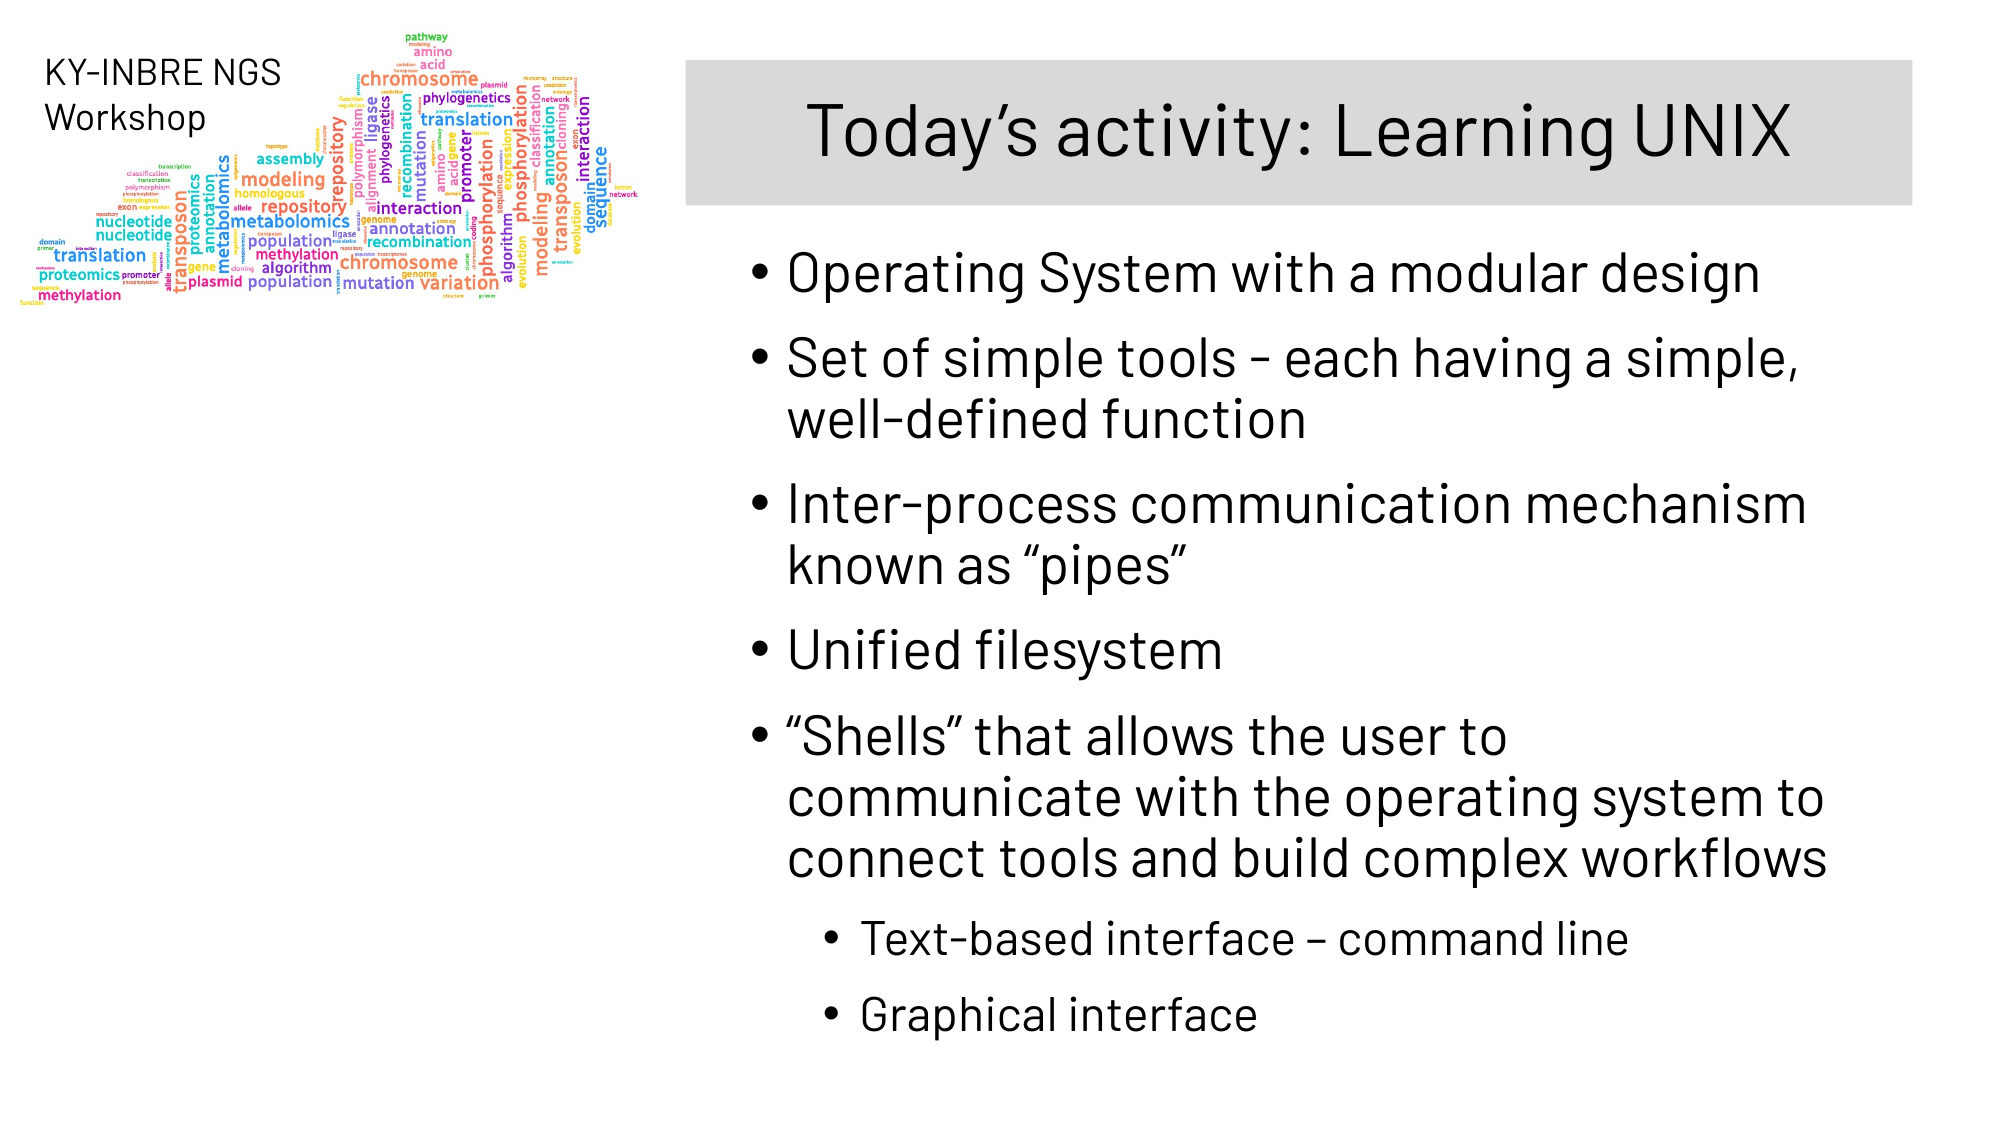

# Today’s activity: Learning UNIX
Operating System with a modular design
Set of simple tools - each having a simple, well-defined function
Inter-process communication mechanism known as “pipes”
Unified filesystem
“Shells” that allows the user to communicate with the operating system to connect tools and build complex workflows
Text-based interface – command line
Graphical interface